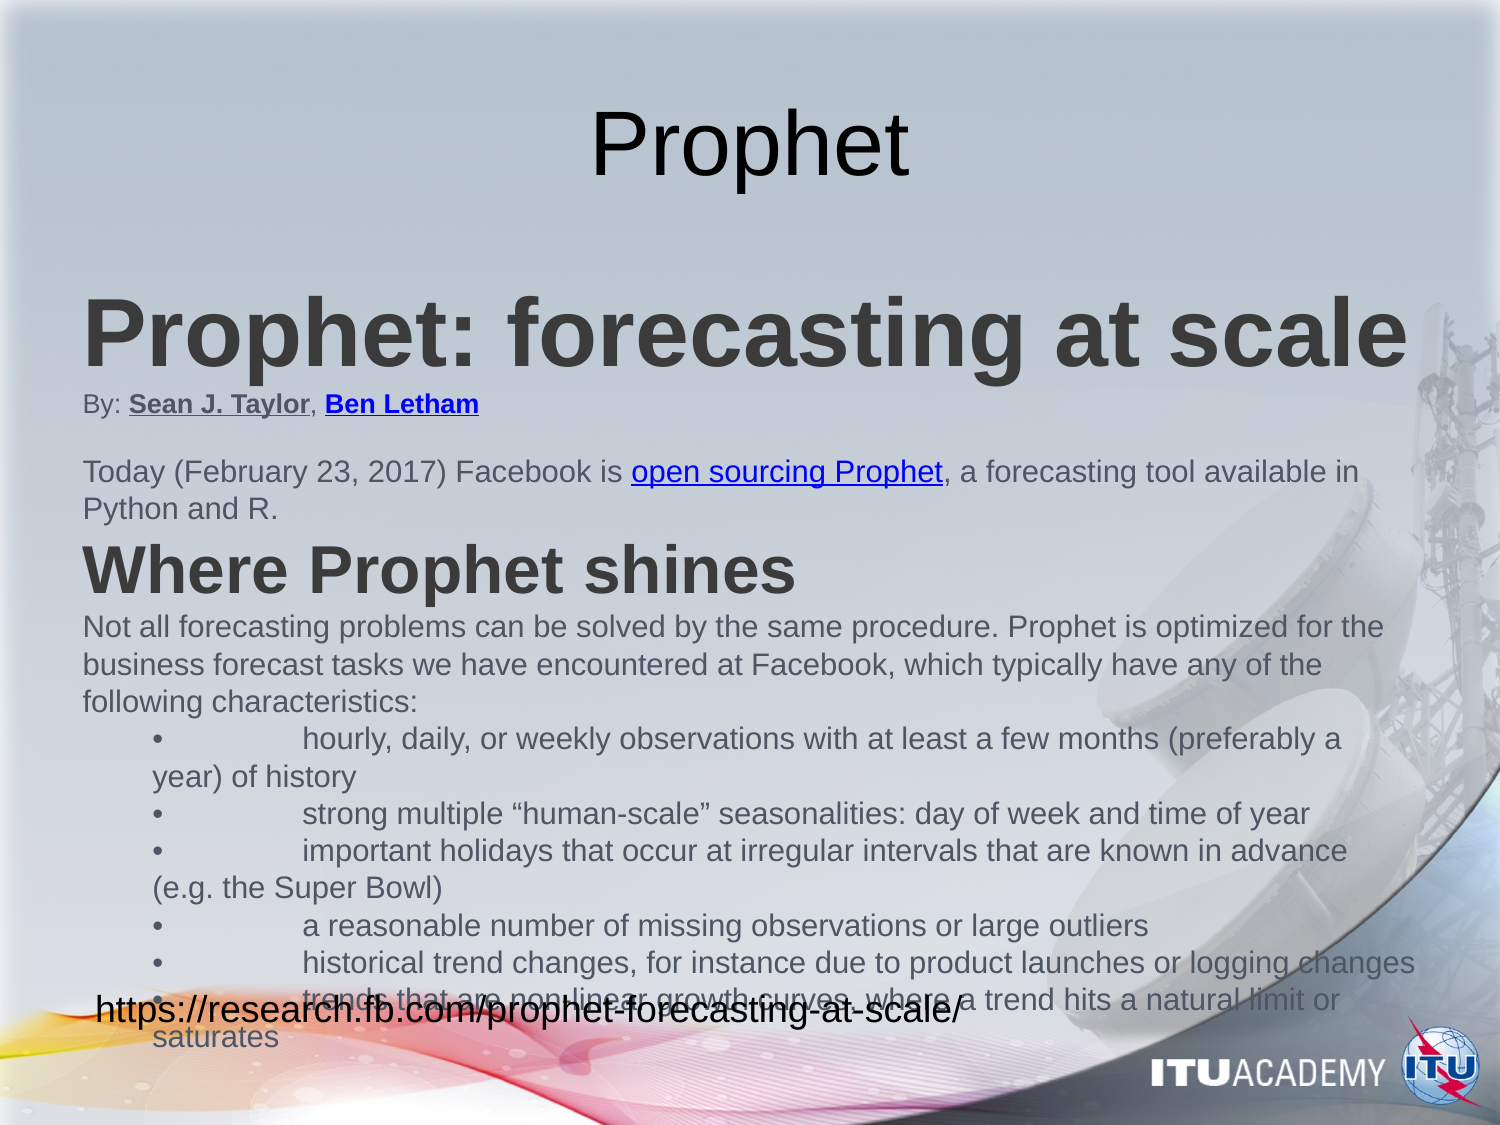

# Prophet
Prophet: forecasting at scale
By: Sean J. Taylor, Ben Letham

Today (February 23, 2017) Facebook is open sourcing Prophet, a forecasting tool available in Python and R.
Where Prophet shines
Not all forecasting problems can be solved by the same procedure. Prophet is optimized for the business forecast tasks we have encountered at Facebook, which typically have any of the following characteristics:
	•	hourly, daily, or weekly observations with at least a few months (preferably a year) of history
	•	strong multiple “human-scale” seasonalities: day of week and time of year
	•	important holidays that occur at irregular intervals that are known in advance (e.g. the Super Bowl)
	•	a reasonable number of missing observations or large outliers
	•	historical trend changes, for instance due to product launches or logging changes
	•	trends that are non-linear growth curves, where a trend hits a natural limit or saturates
https://research.fb.com/prophet-forecasting-at-scale/